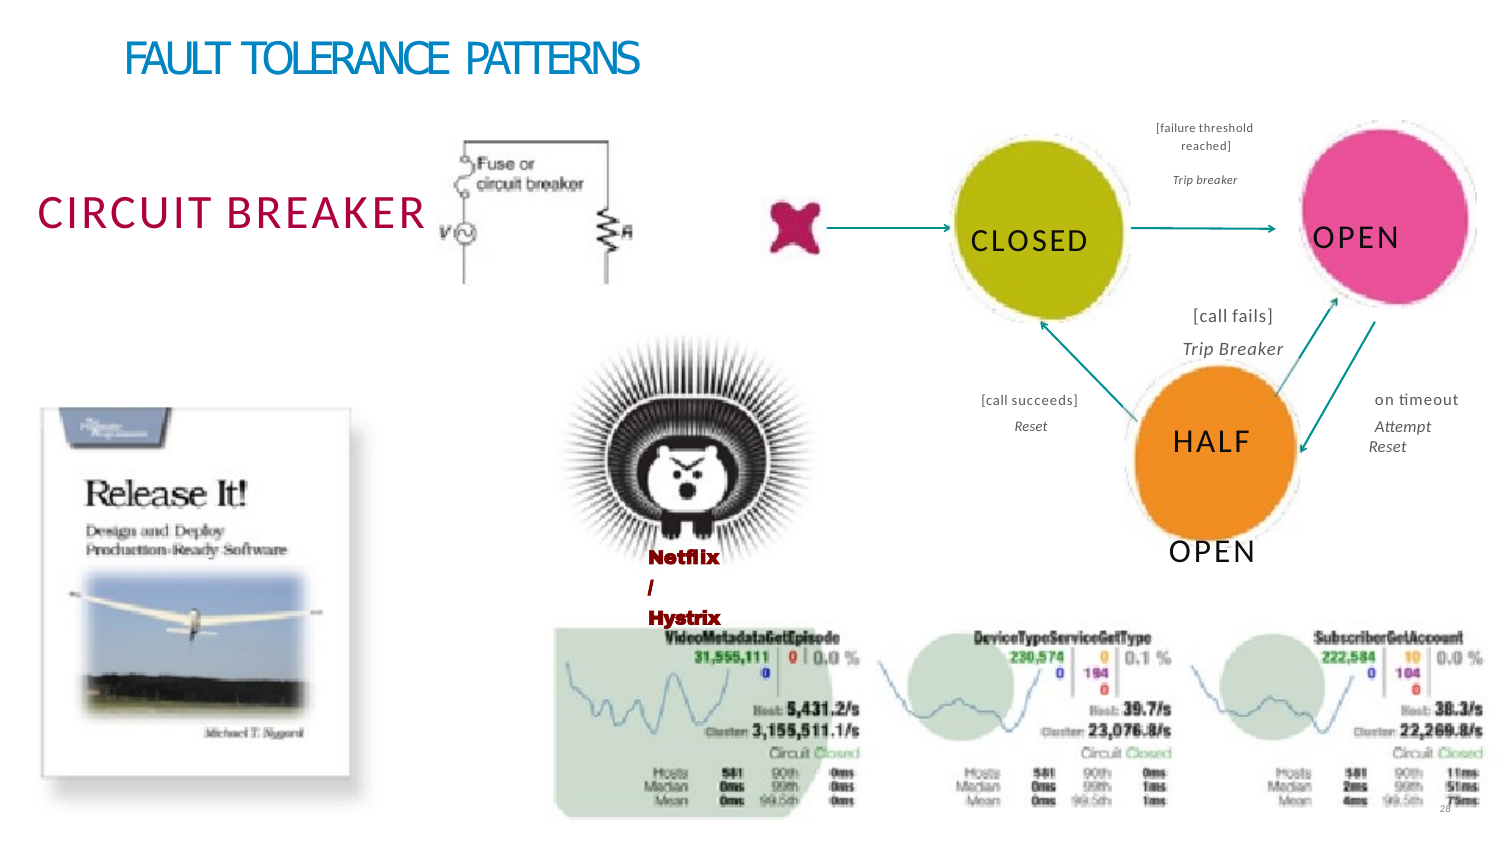

# FAULT TOLERANCE PATTERNS
[failure threshold  reached]

Trip breaker
CIRCUIT BREAKER

OPEN
CLOSED

[call fails]
Trip Breaker

on timeout
Attempt Reset
[call succeeds]
HALF  OPEN

Reset

Netﬂix/  Hystrix

28